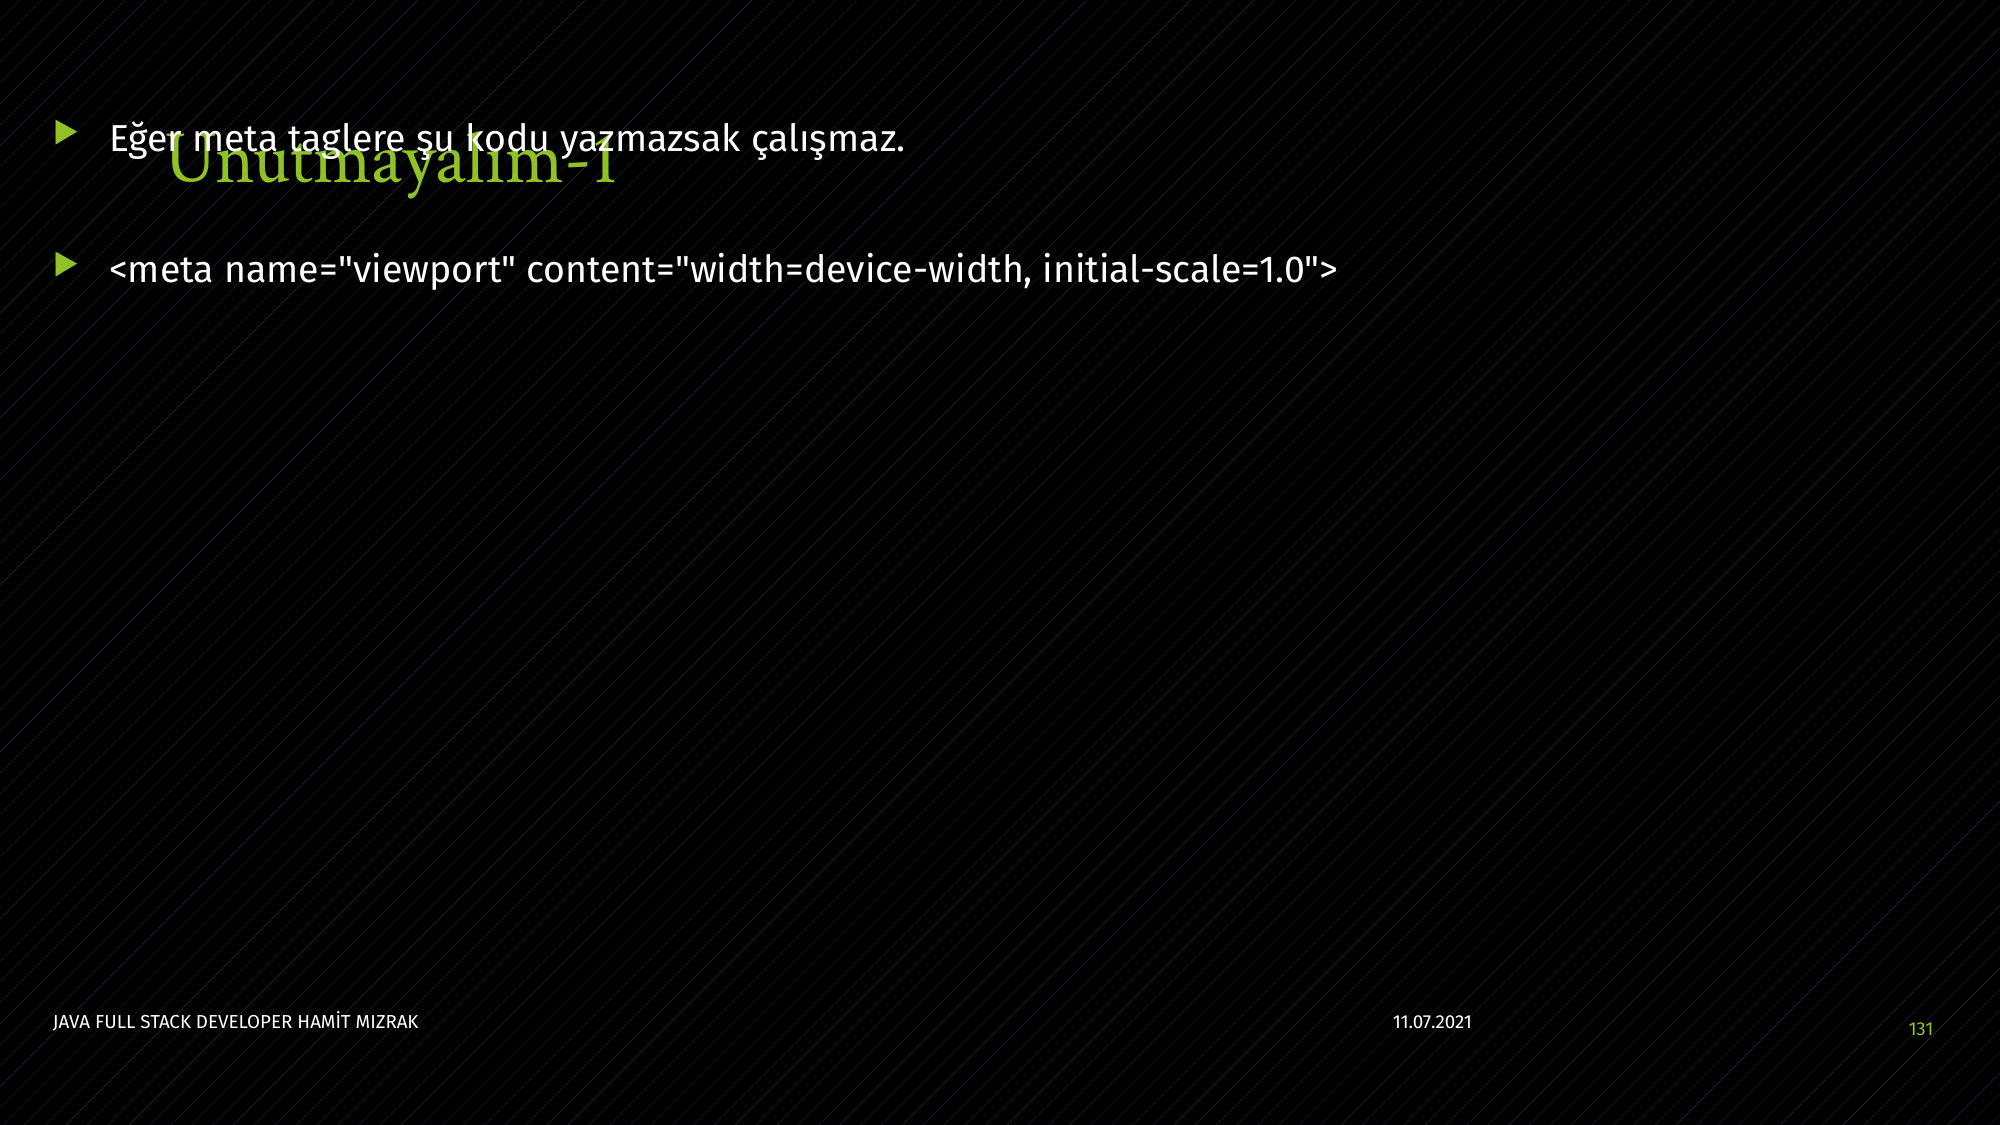

# Unutmayalım-1
Eğer meta taglere şu kodu yazmazsak çalışmaz.

<meta name="viewport" content="width=device-width, initial-scale=1.0">
JAVA FULL STACK DEVELOPER HAMİT MIZRAK
11.07.2021
131